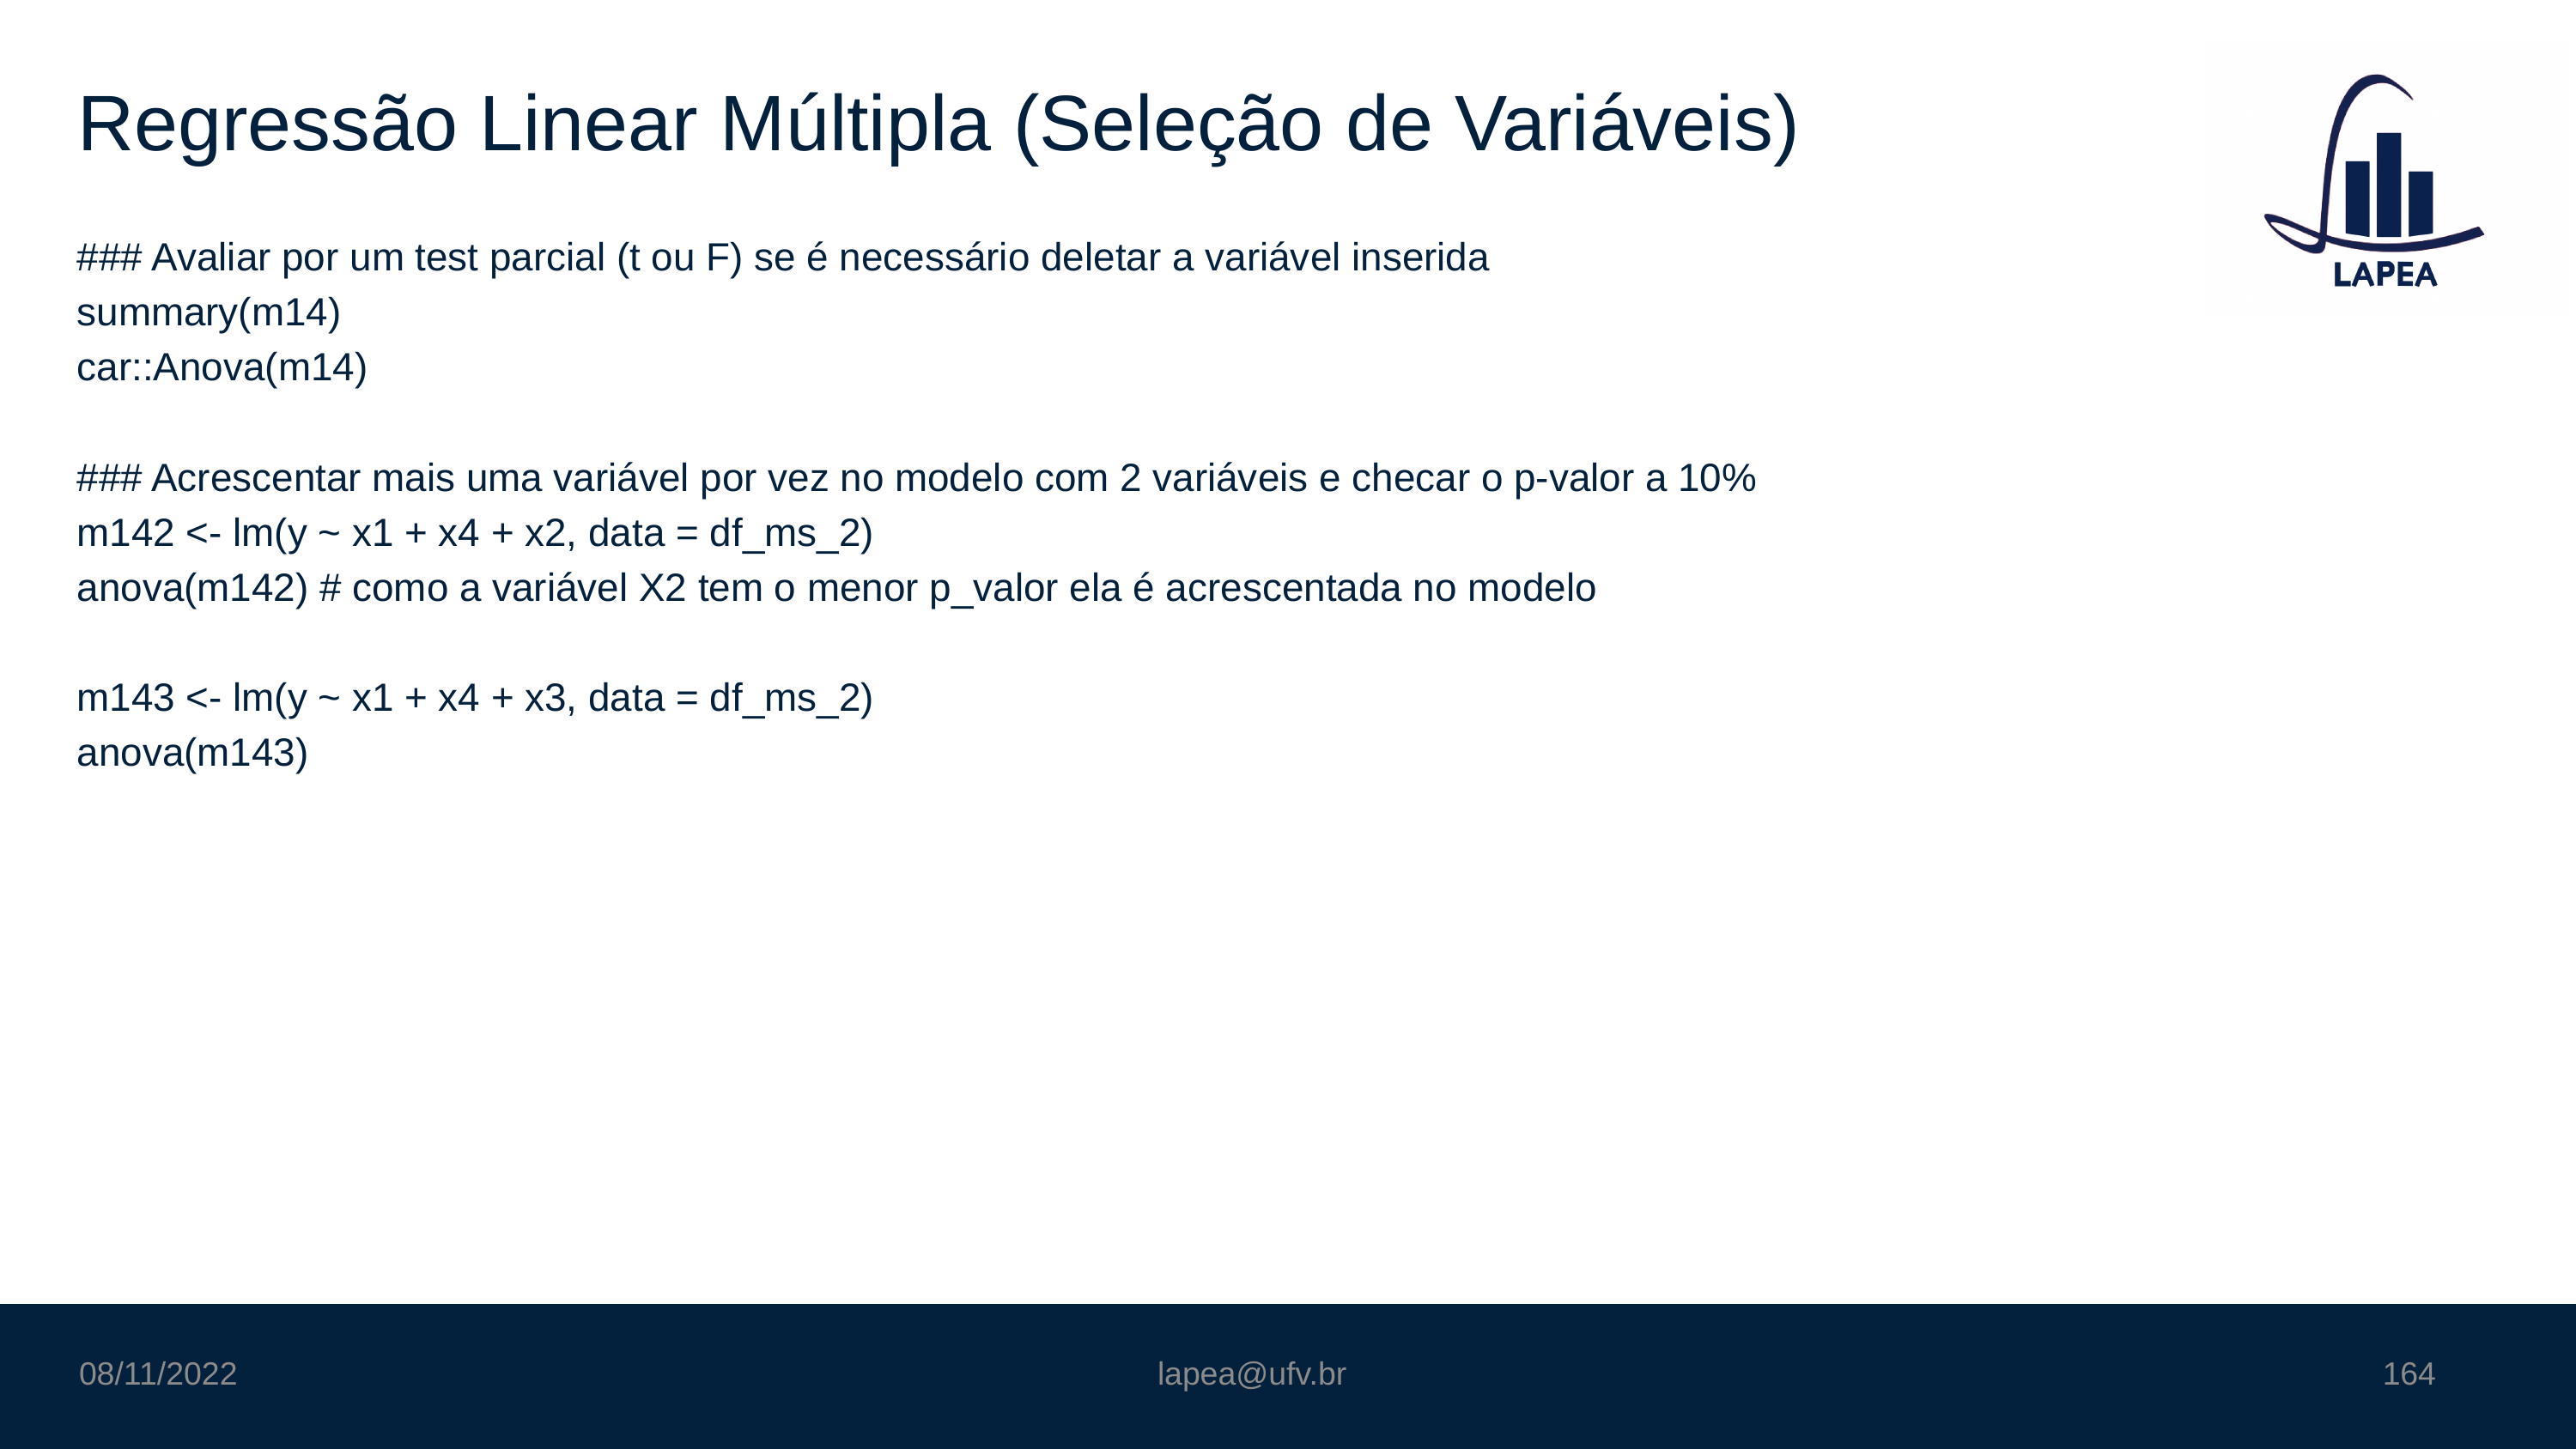

# Regressão Linear Múltipla (Seleção de Variáveis)
### Avaliar por um test parcial (t ou F) se é necessário deletar a variável inserida
summary(m14)
car::Anova(m14)

### Acrescentar mais uma variável por vez no modelo com 2 variáveis e checar o p-valor a 10%
m142 <- lm(y ~ x1 + x4 + x2, data = df_ms_2)
anova(m142) # como a variável X2 tem o menor p_valor ela é acrescentada no modelo

m143 <- lm(y ~ x1 + x4 + x3, data = df_ms_2)
anova(m143)
08/11/2022
lapea@ufv.br
164